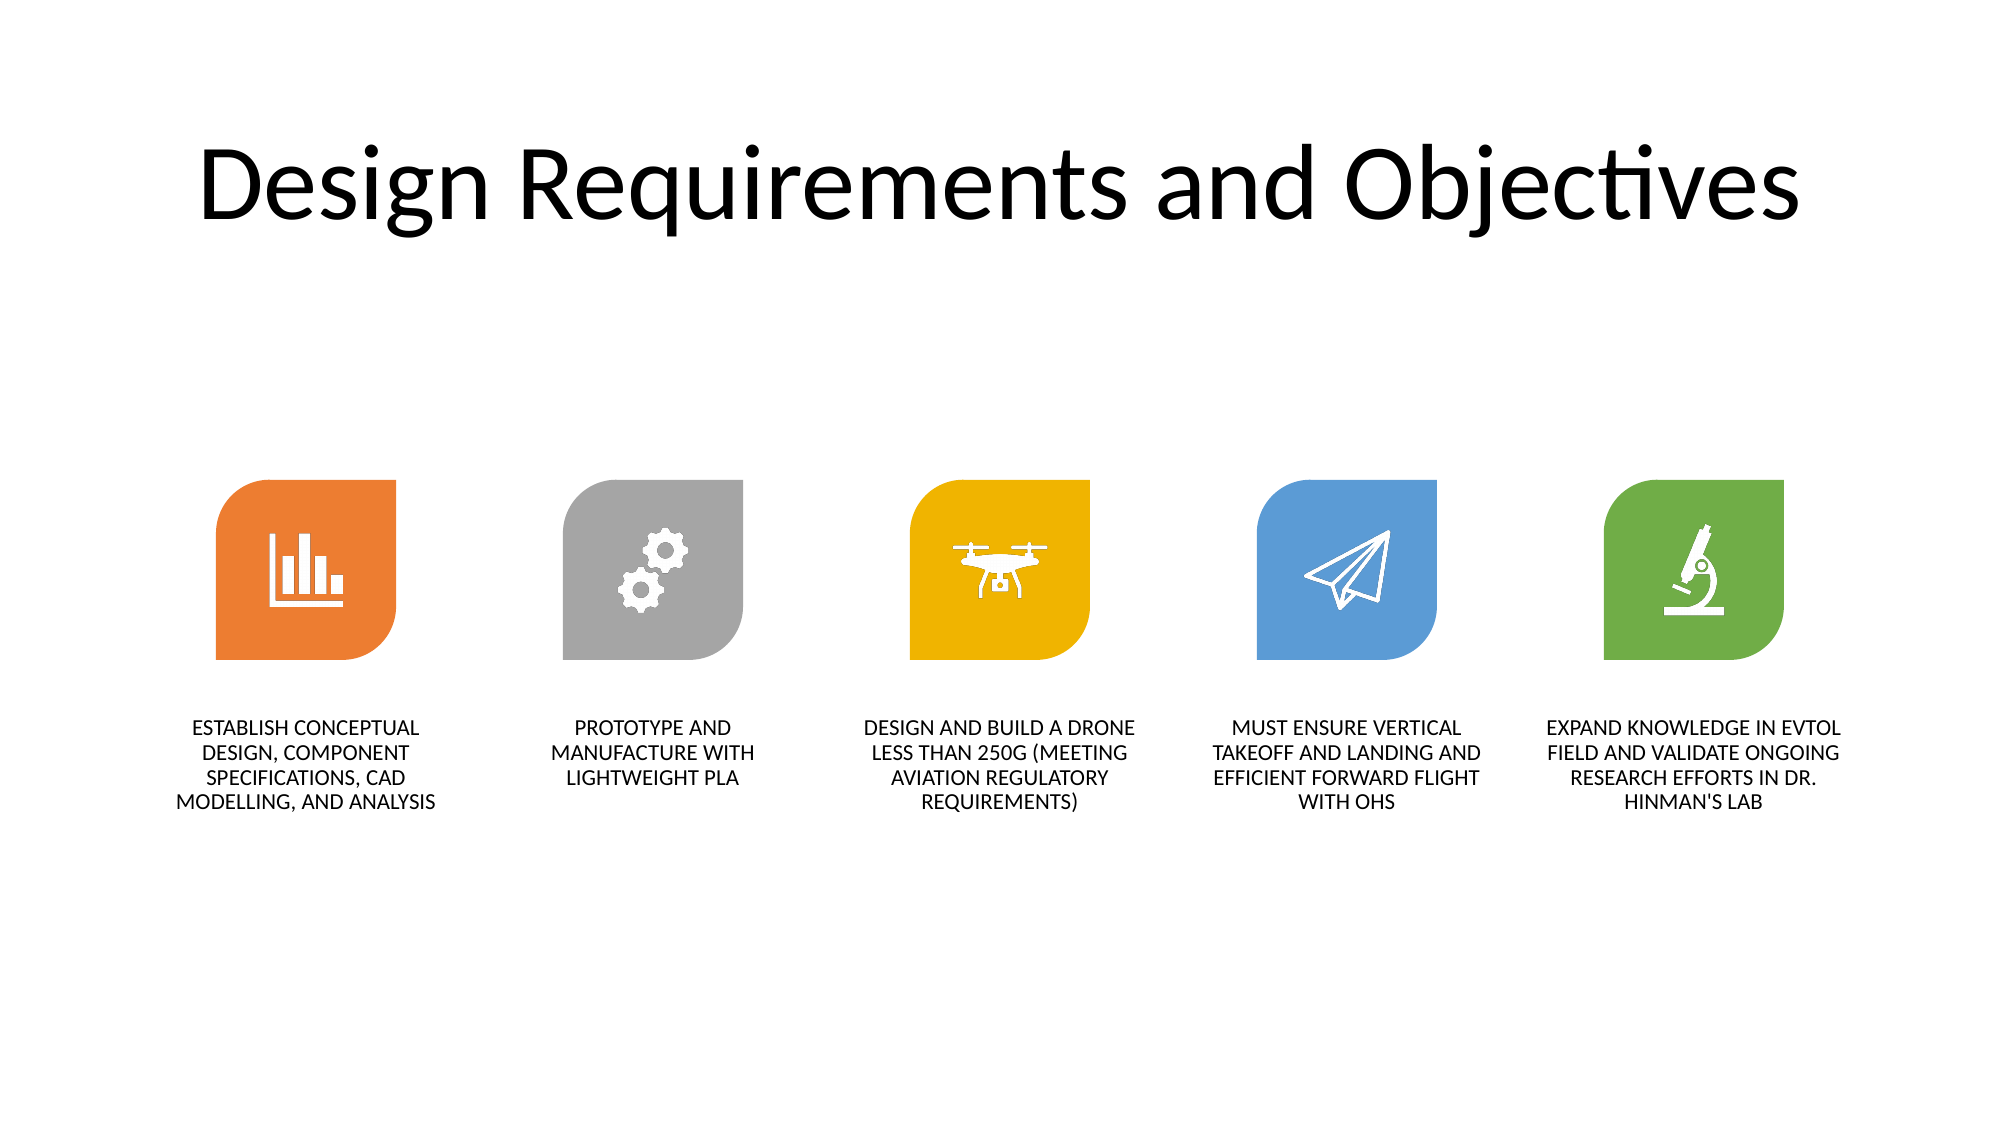

# Design Requirements and Objectives
Establish conceptual design, component specifications, cad modelling, and analysis
Prototype and manufacture with lightweight PLA
Design and build a drone less than 250g (meeting aviation regulatory requirements)
Must ensure vertical takeoff and landing and efficient forward flight with OHS
Expand knowledge in eVTOL field and validate ongoing research efforts in Dr. Hinman's lab
4